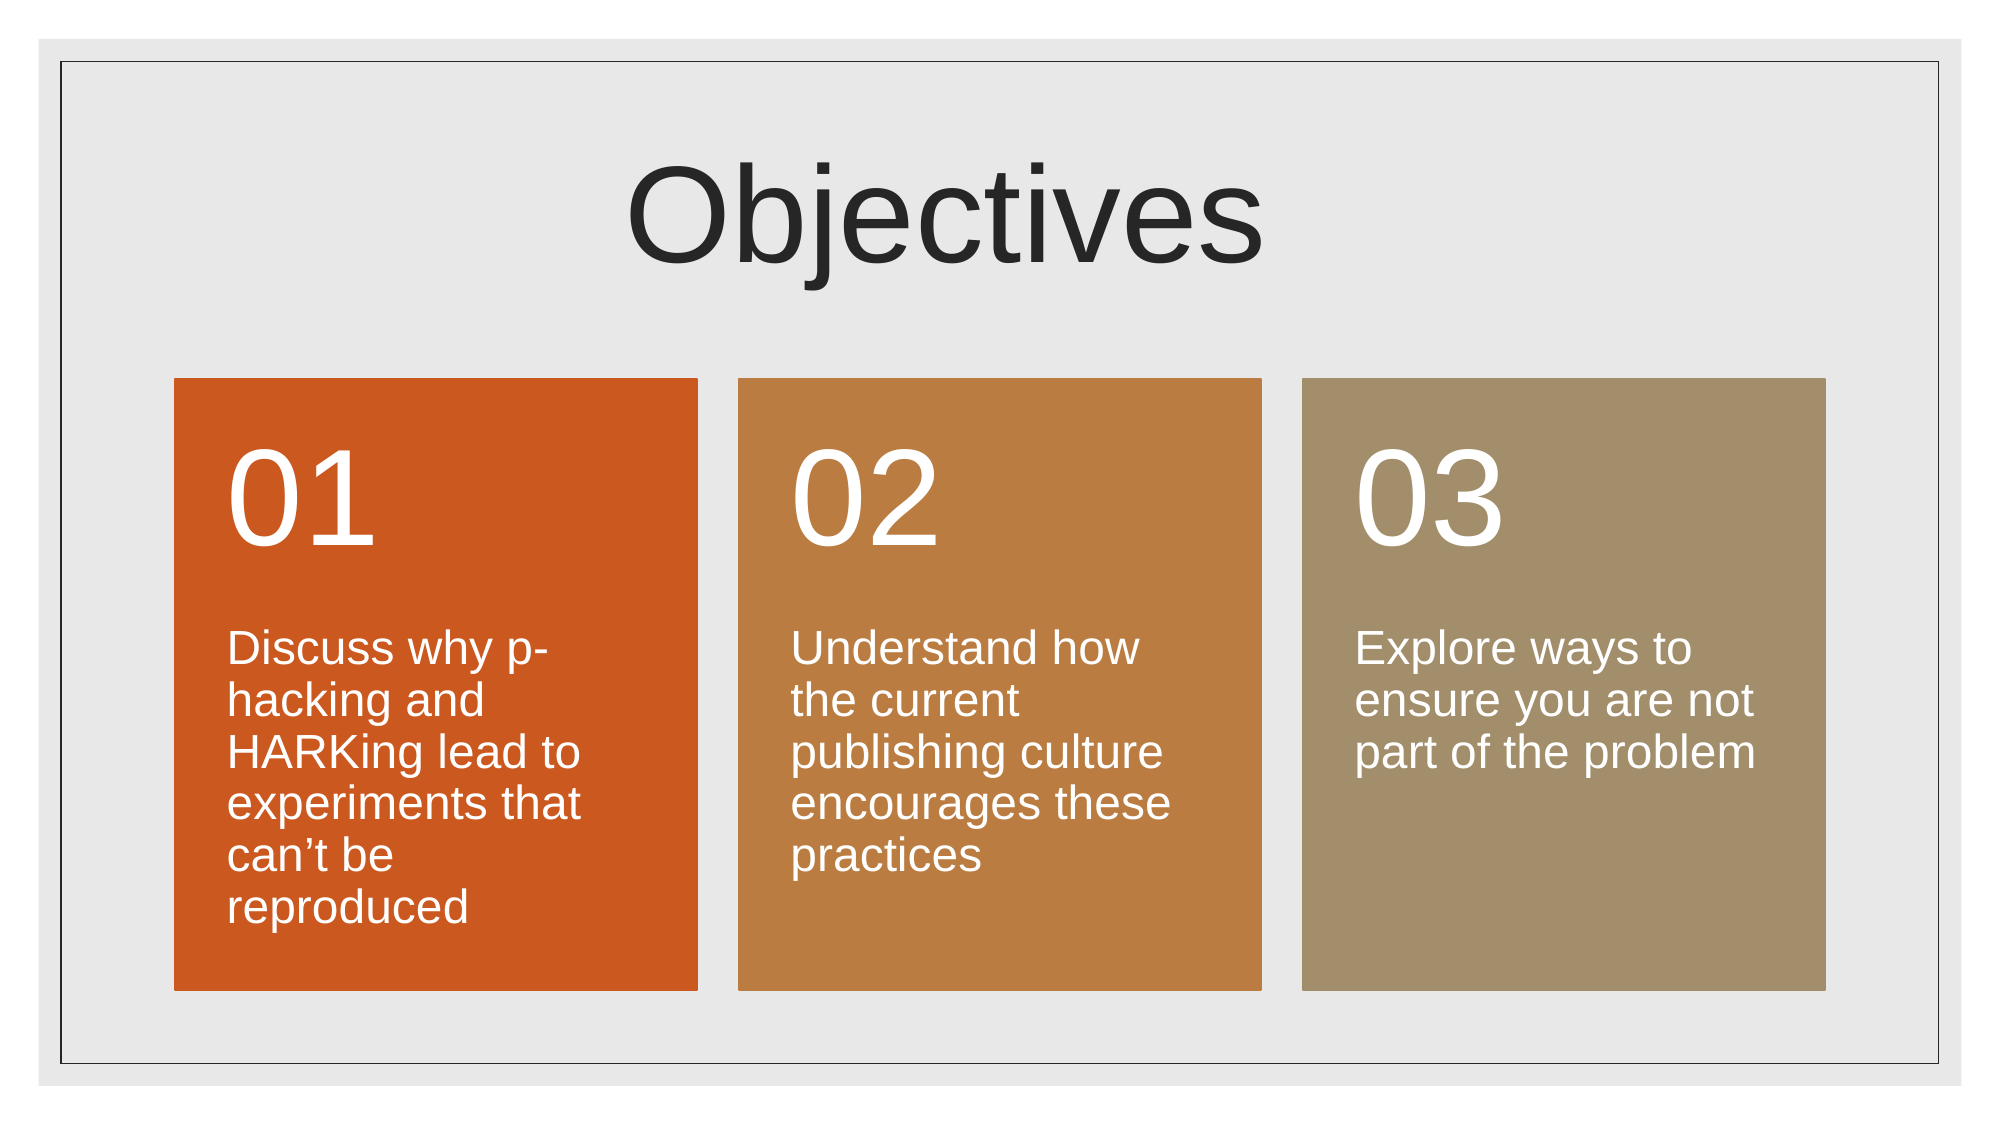

# Objectives
Discuss why p-hacking and HARKing lead to experiments that can’t be reproduced
01
Understand how the current publishing culture encourages these practices
02
Explore ways to ensure you are not part of the problem
03